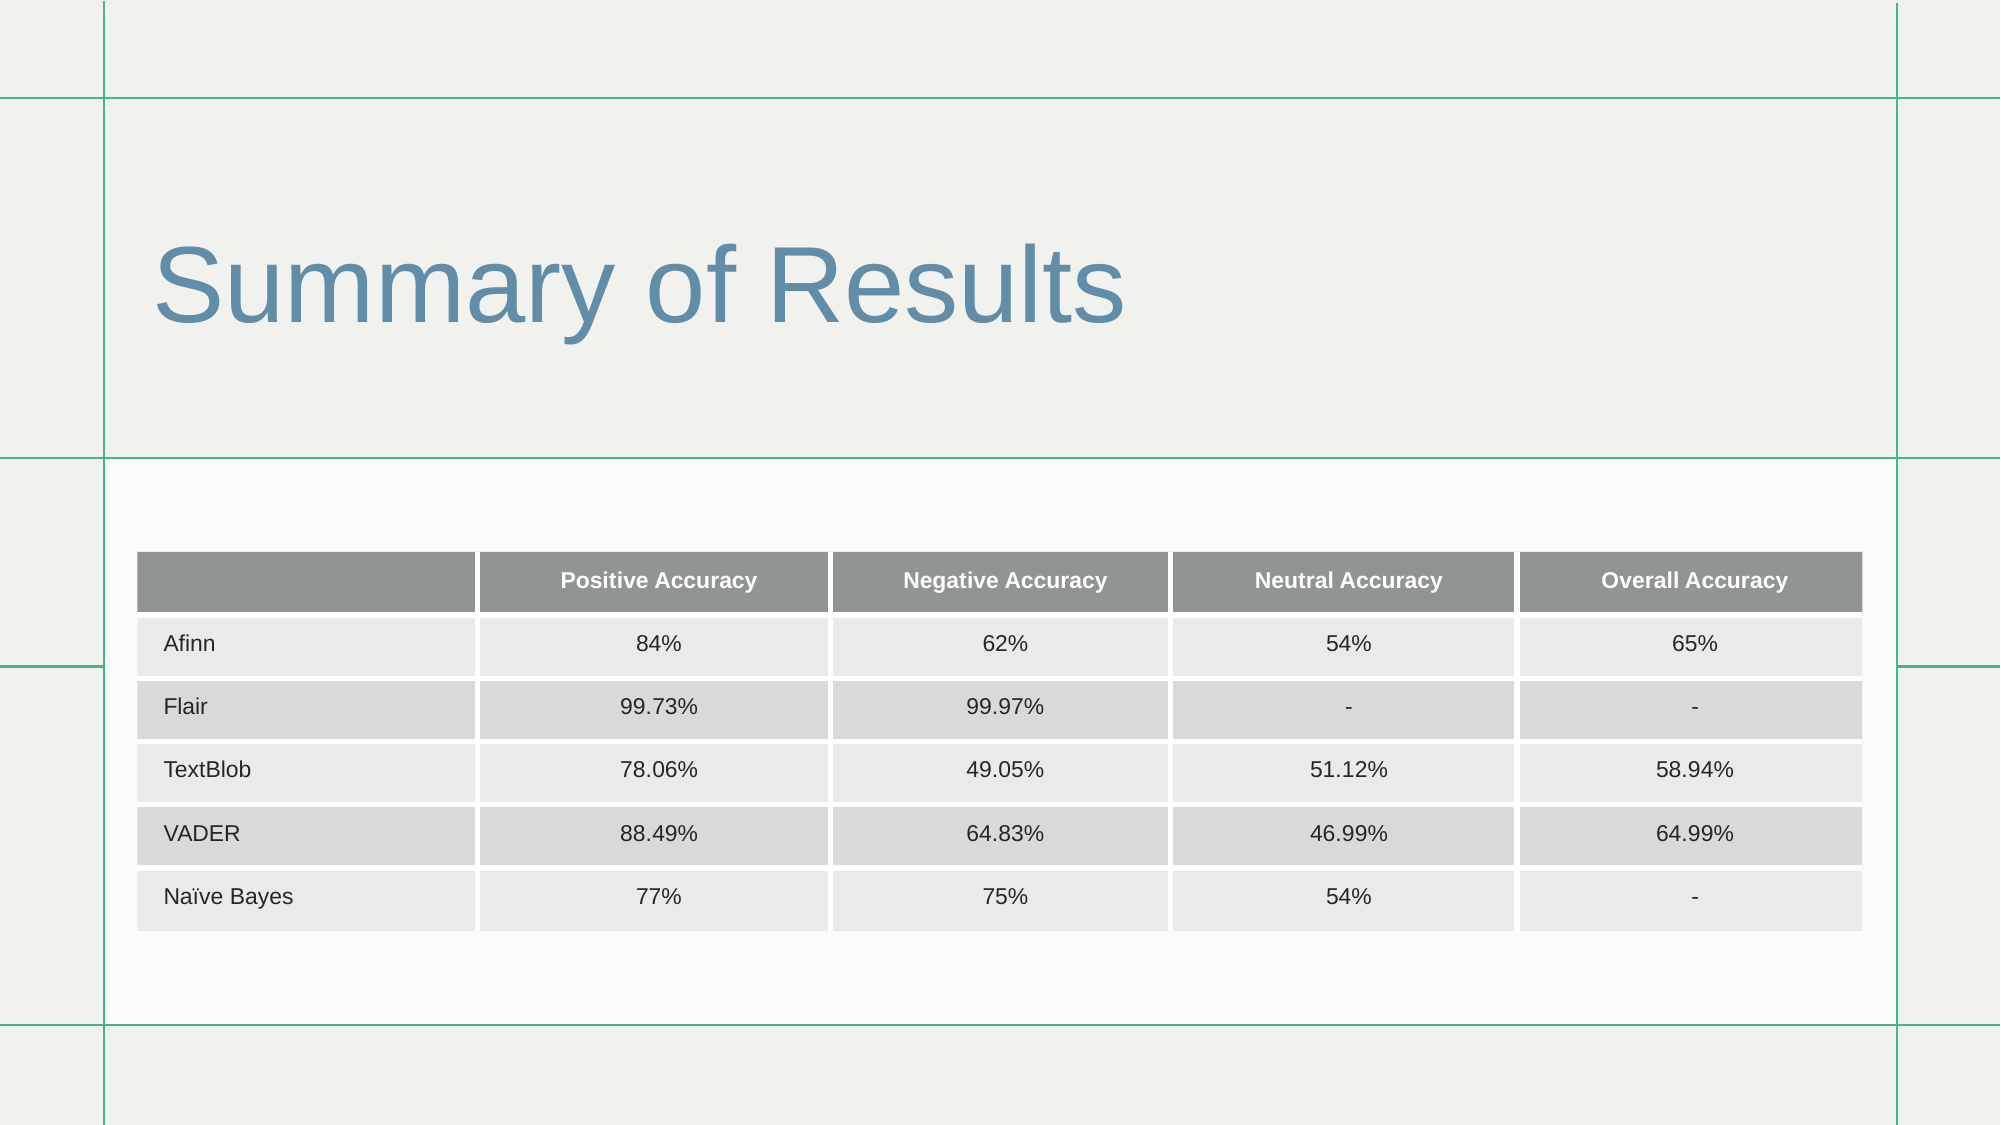

# Summary of Results

|  | Positive Accuracy | Negative Accuracy | Neutral Accuracy | Overall Accuracy |
| --- | --- | --- | --- | --- |
| Afinn | 84% | 62% | 54% | 65% |
| Flair | 99.73% | 99.97% | - | - |
| TextBlob | 78.06% | 49.05% | 51.12% | 58.94% |
| VADER | 88.49% | 64.83% | 46.99% | 64.99% |
| Naïve Bayes | 77% | 75% | 54% | - |